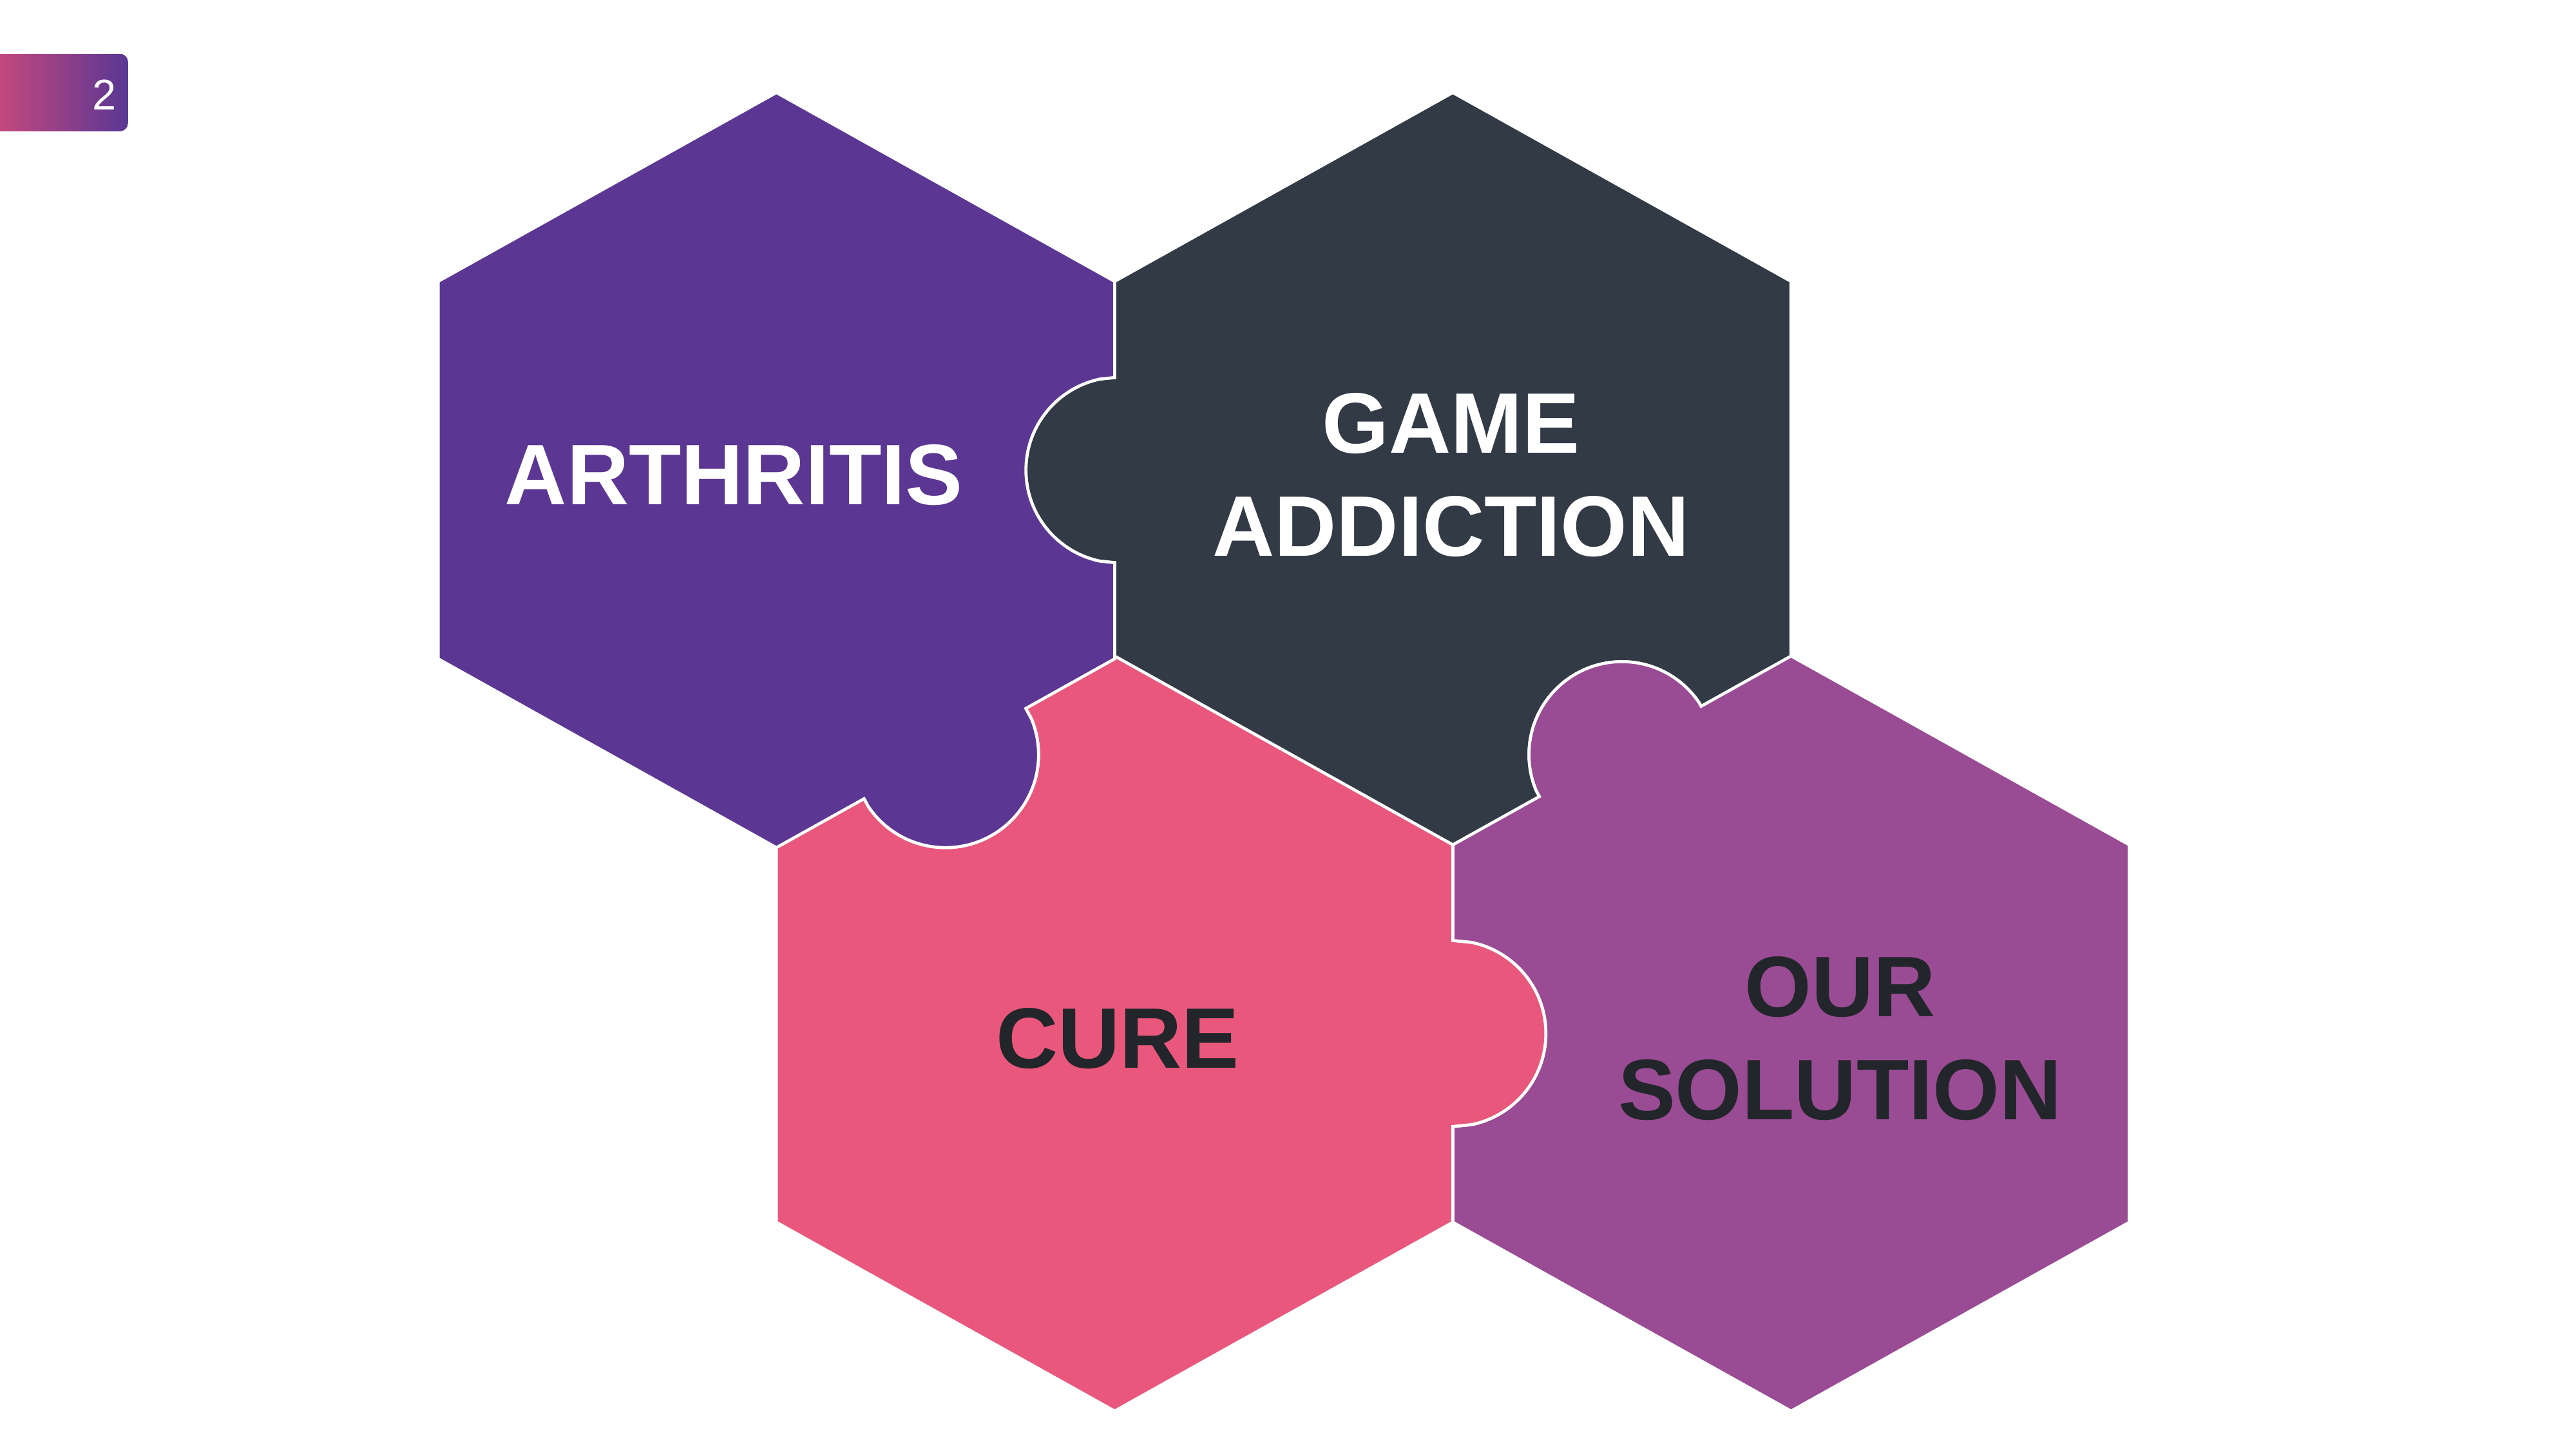

2

GAME ADDICTION
ARTHRITIS

OUR SOLUTION
CURE